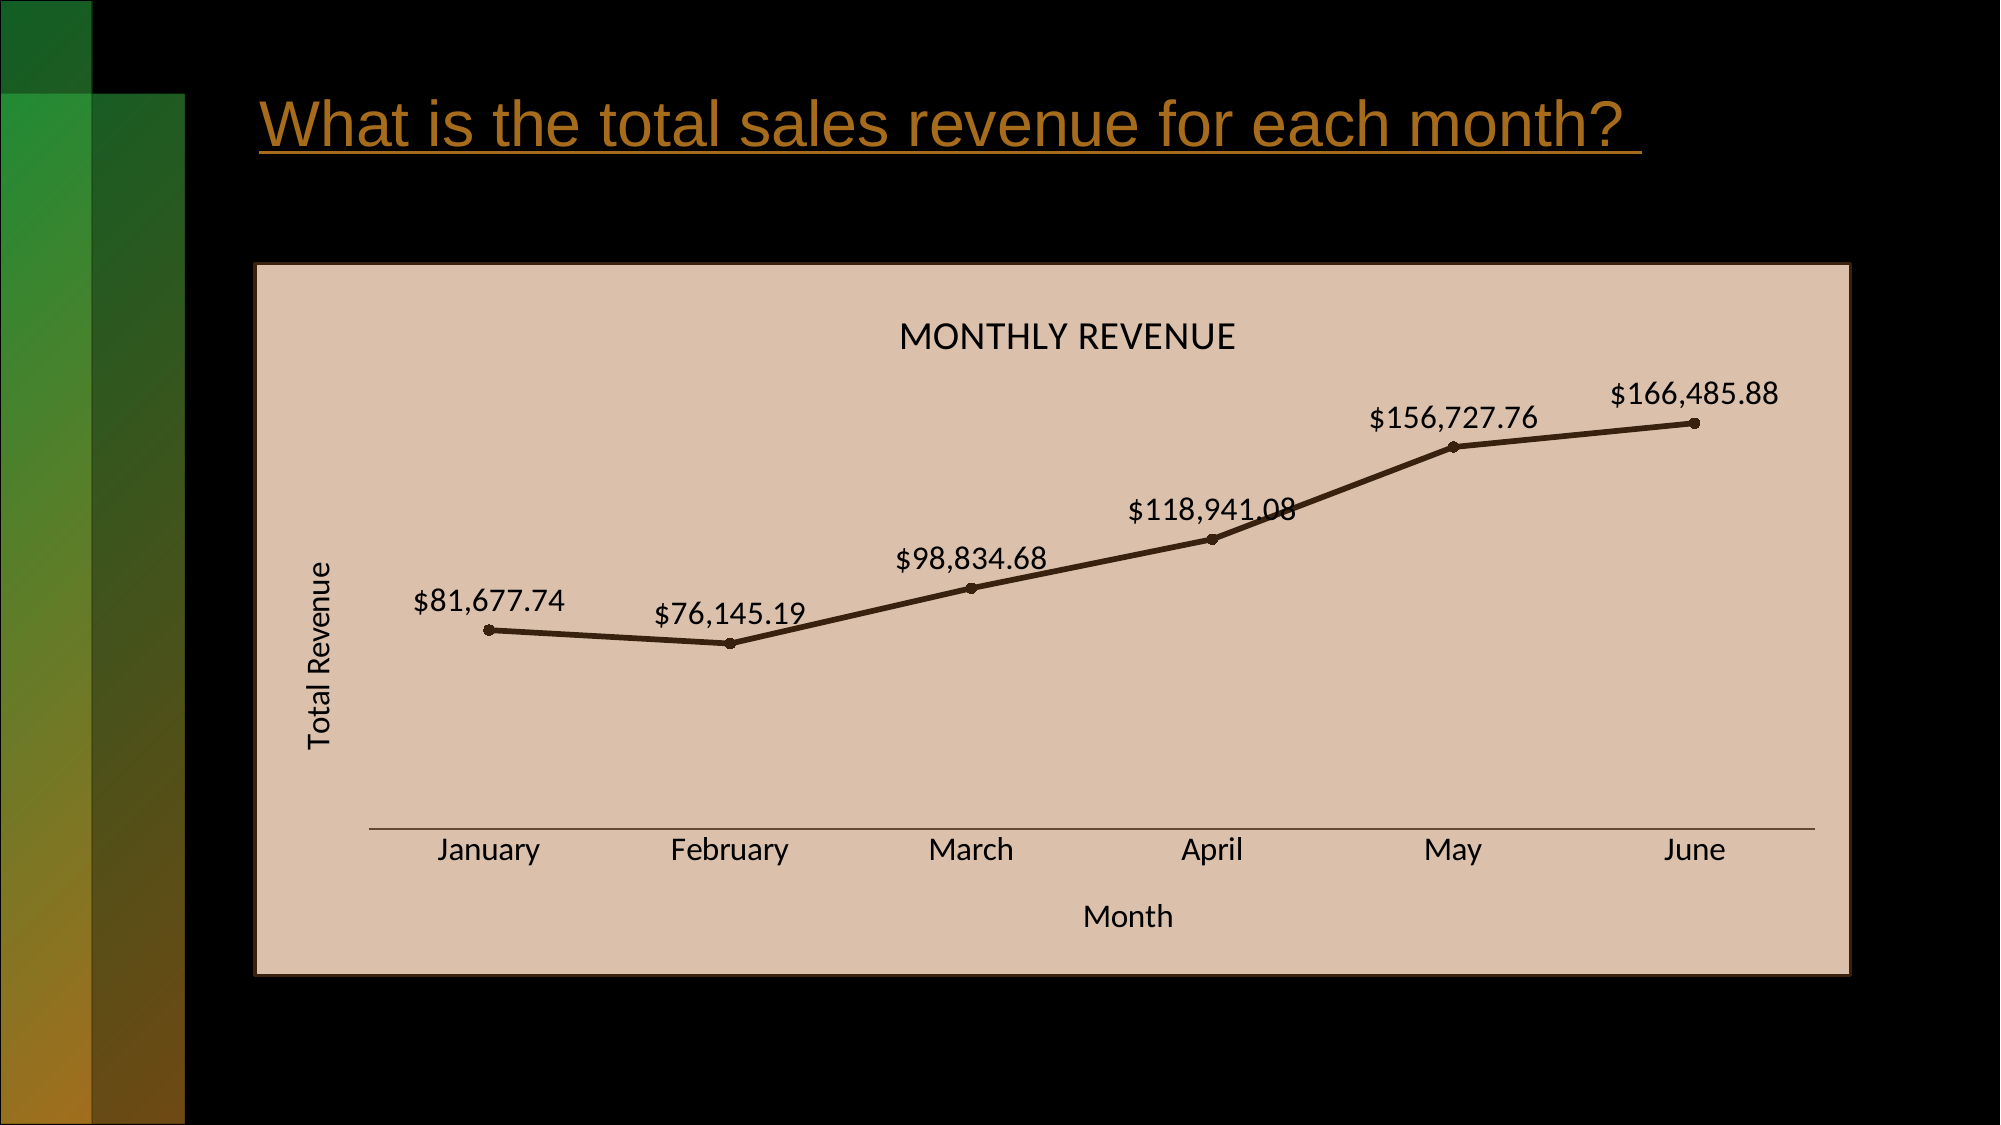

# What is the total sales revenue for each month?

### Chart: MONTHLY REVENUE

| Category | Total |
|---|---|
| January | 81677.74000000002 |
| February | 76145.19000000002 |
| March | 98834.68000000004 |
| April | 118941.07999999994 |
| May | 156727.7599999998 |
| June | 166485.87999999986 |